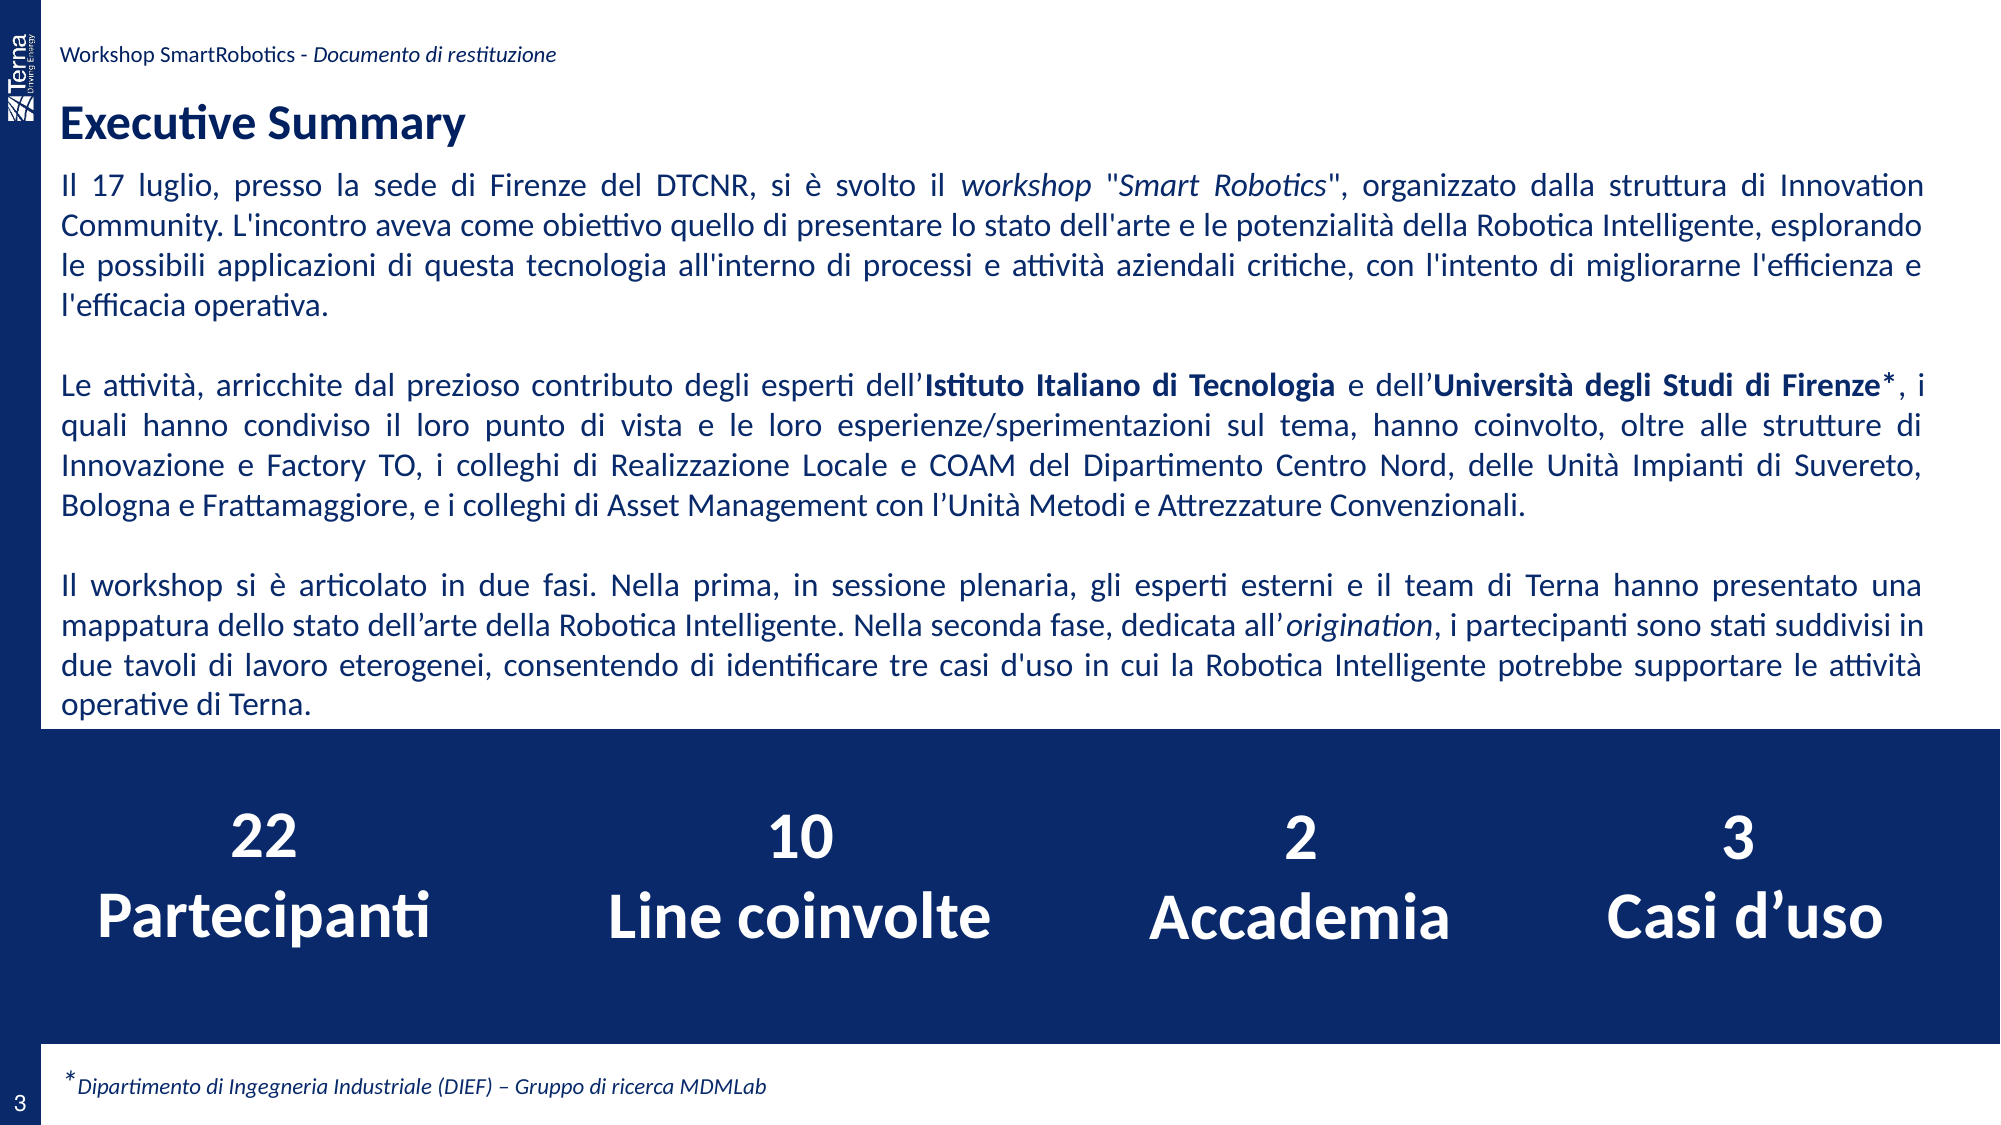

Workshop SmartRobotics - Documento di restituzione
Executive Summary
Il 17 luglio, presso la sede di Firenze del DTCNR, si è svolto il workshop "Smart Robotics", organizzato dalla struttura di Innovation Community. L'incontro aveva come obiettivo quello di presentare lo stato dell'arte e le potenzialità della Robotica Intelligente, esplorando le possibili applicazioni di questa tecnologia all'interno di processi e attività aziendali critiche, con l'intento di migliorarne l'efficienza e l'efficacia operativa.

Le attività, arricchite dal prezioso contributo degli esperti dell’Istituto Italiano di Tecnologia e dell’Università degli Studi di Firenze*, i quali hanno condiviso il loro punto di vista e le loro esperienze/sperimentazioni sul tema, hanno coinvolto, oltre alle strutture di Innovazione e Factory TO, i colleghi di Realizzazione Locale e COAM del Dipartimento Centro Nord, delle Unità Impianti di Suvereto, Bologna e Frattamaggiore, e i colleghi di Asset Management con l’Unità Metodi e Attrezzature Convenzionali.

Il workshop si è articolato in due fasi. Nella prima, in sessione plenaria, gli esperti esterni e il team di Terna hanno presentato una mappatura dello stato dell’arte della Robotica Intelligente. Nella seconda fase, dedicata all’origination, i partecipanti sono stati suddivisi in due tavoli di lavoro eterogenei, consentendo di identificare tre casi d'uso in cui la Robotica Intelligente potrebbe supportare le attività operative di Terna.​

22
Partecipanti
10
Line coinvolte
3
Casi d’uso
2
Accademia
*Dipartimento di Ingegneria Industriale (DIEF) – Gruppo di ricerca MDMLab
3